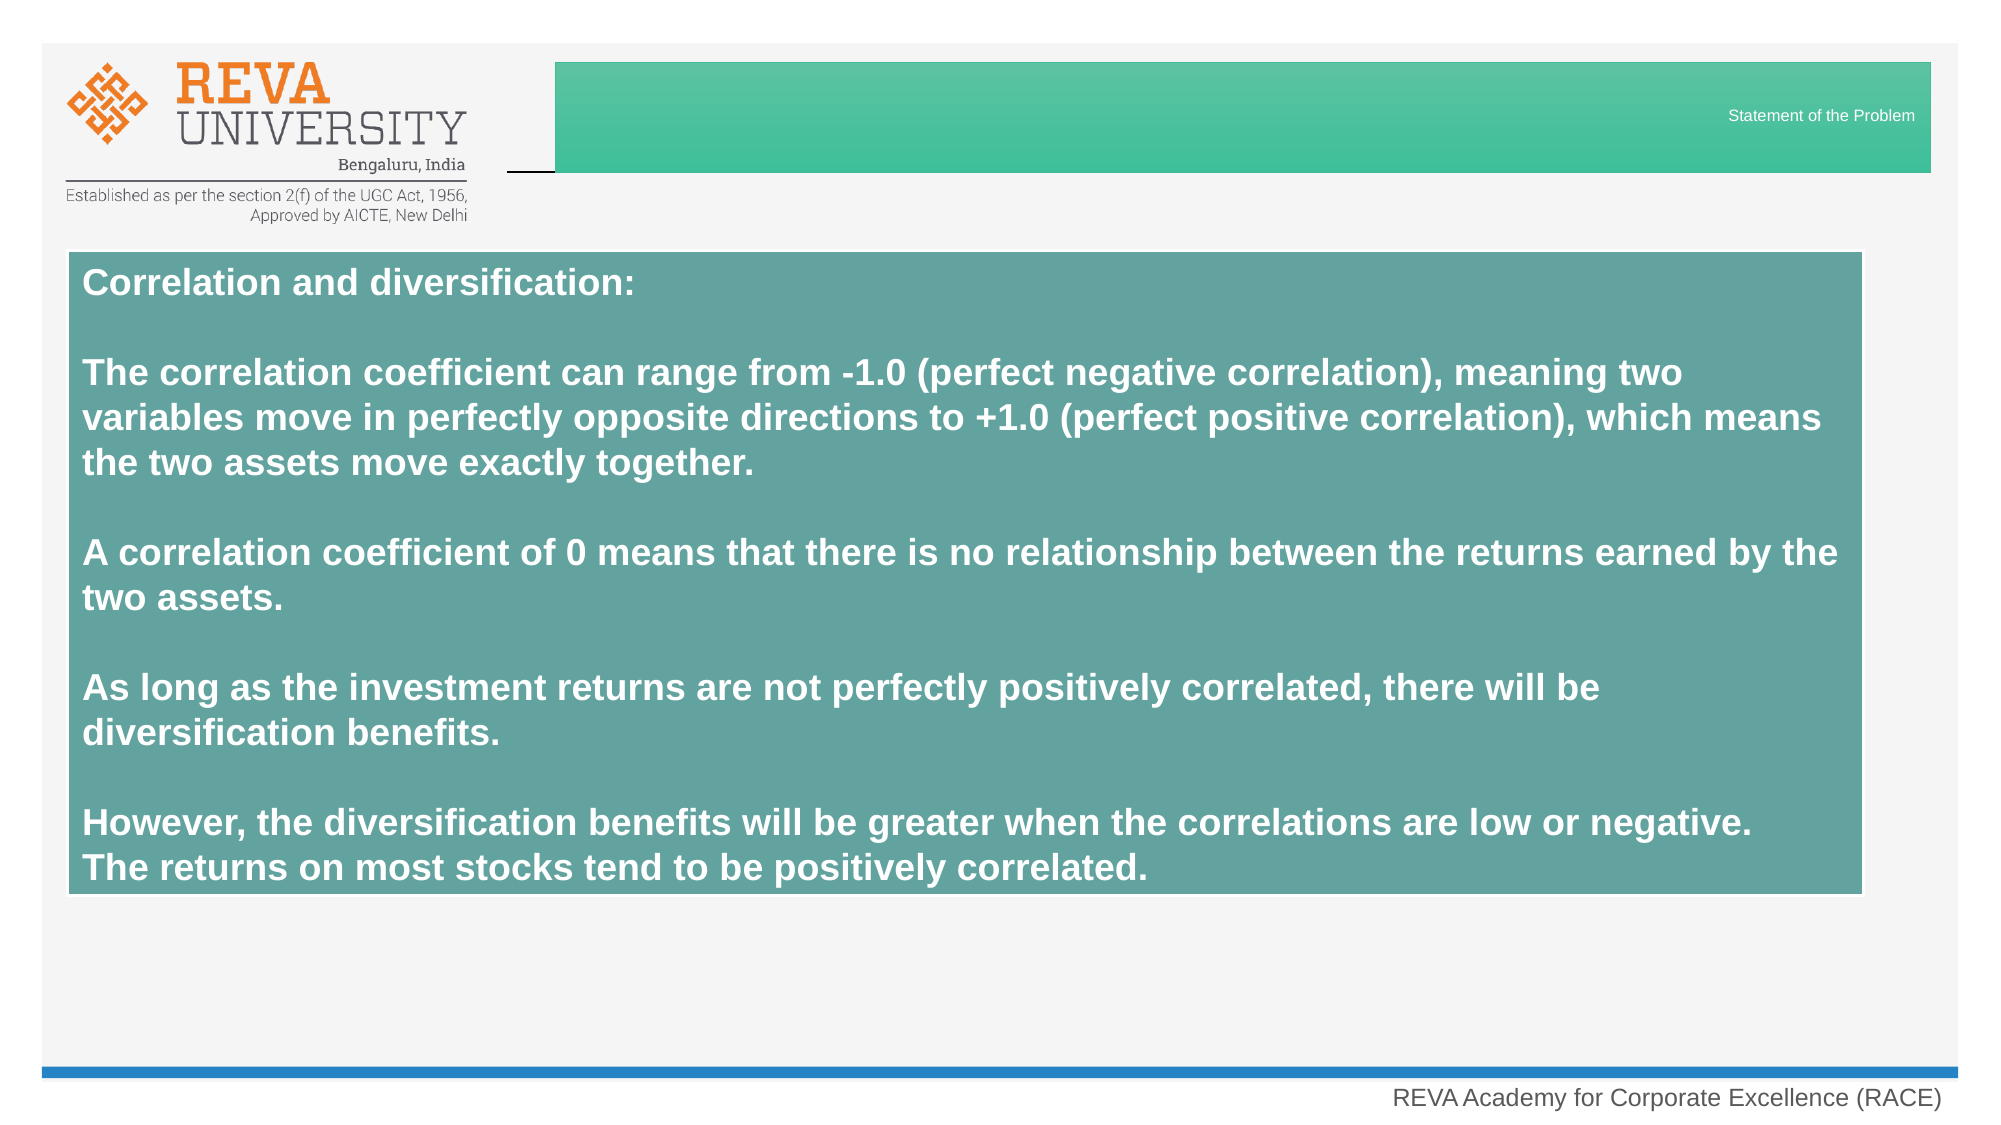

# Statement of the Problem
Correlation and diversification:

The correlation coefficient can range from -1.0 (perfect negative correlation), meaning two variables move in perfectly opposite directions to +1.0 (perfect positive correlation), which means the two assets move exactly together.

A correlation coefficient of 0 means that there is no relationship between the returns earned by the two assets.

As long as the investment returns are not perfectly positively correlated, there will be diversification benefits.

However, the diversification benefits will be greater when the correlations are low or negative.
The returns on most stocks tend to be positively correlated.